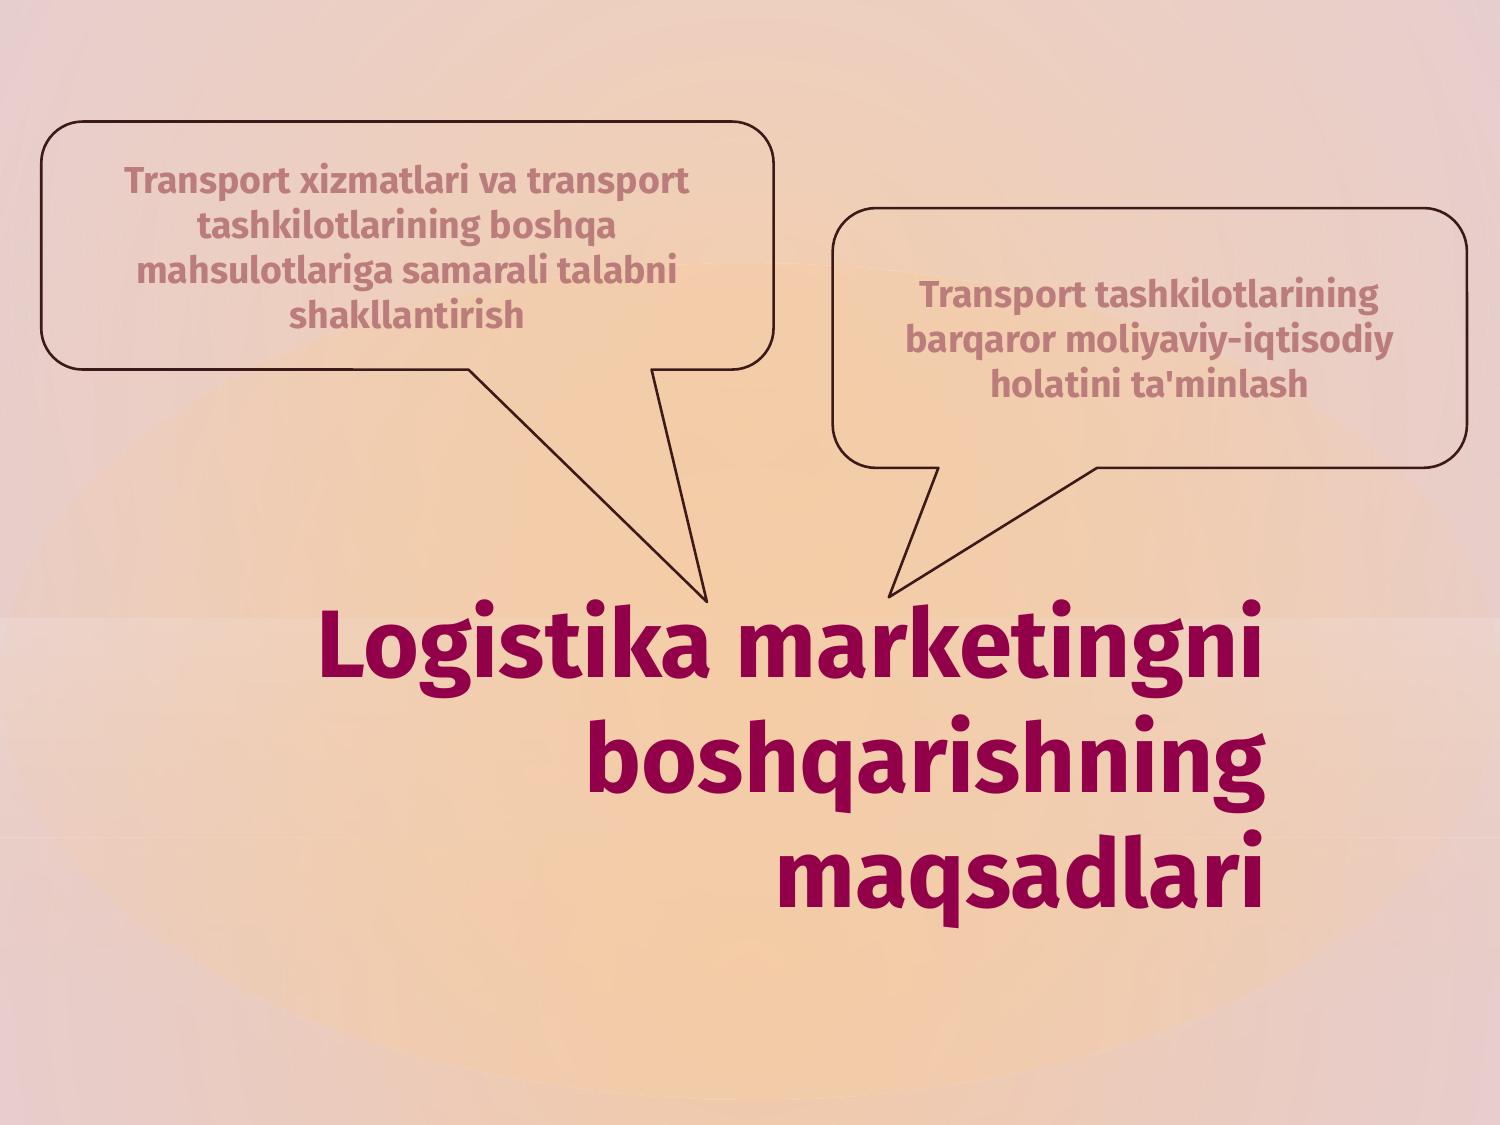

Transport xizmatlari va transport tashkilotlarining boshqa mahsulotlariga samarali talabni shakllantirish
Transport tashkilotlarining barqaror moliyaviy-iqtisodiy holatini ta'minlash
# Logistika marketingni boshqarishning maqsadlari​